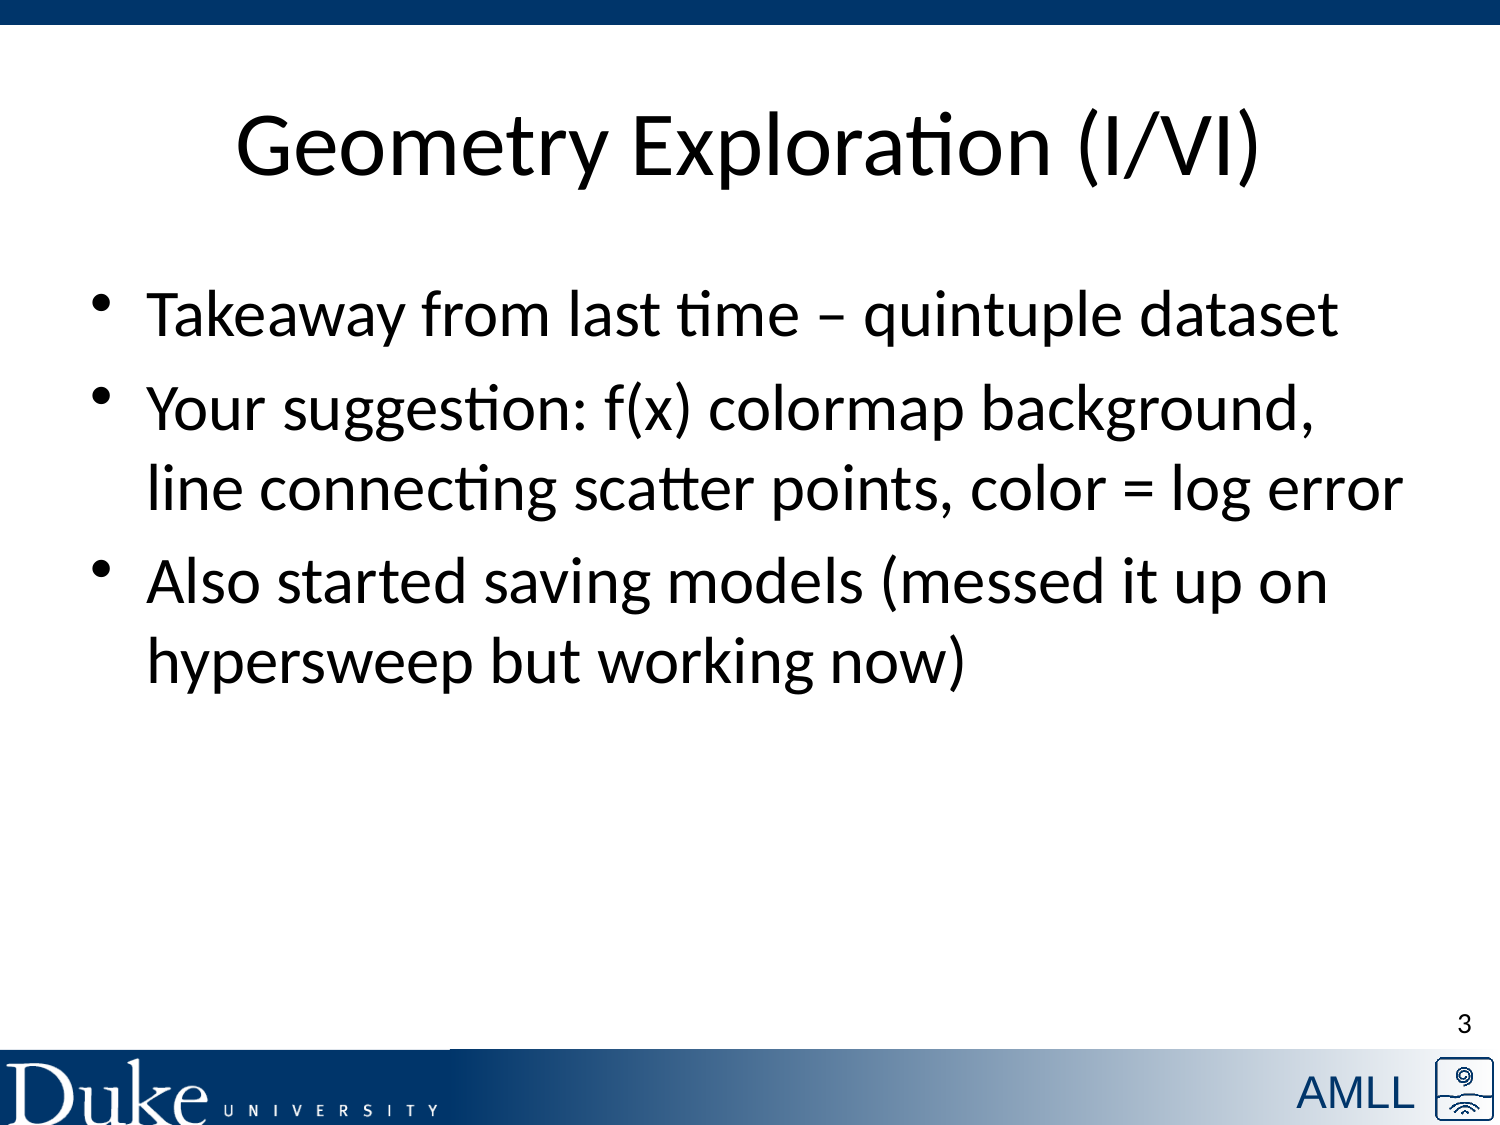

# Geometry Exploration (I/VI)
Takeaway from last time – quintuple dataset
Your suggestion: f(x) colormap background, line connecting scatter points, color = log error
Also started saving models (messed it up on hypersweep but working now)
3